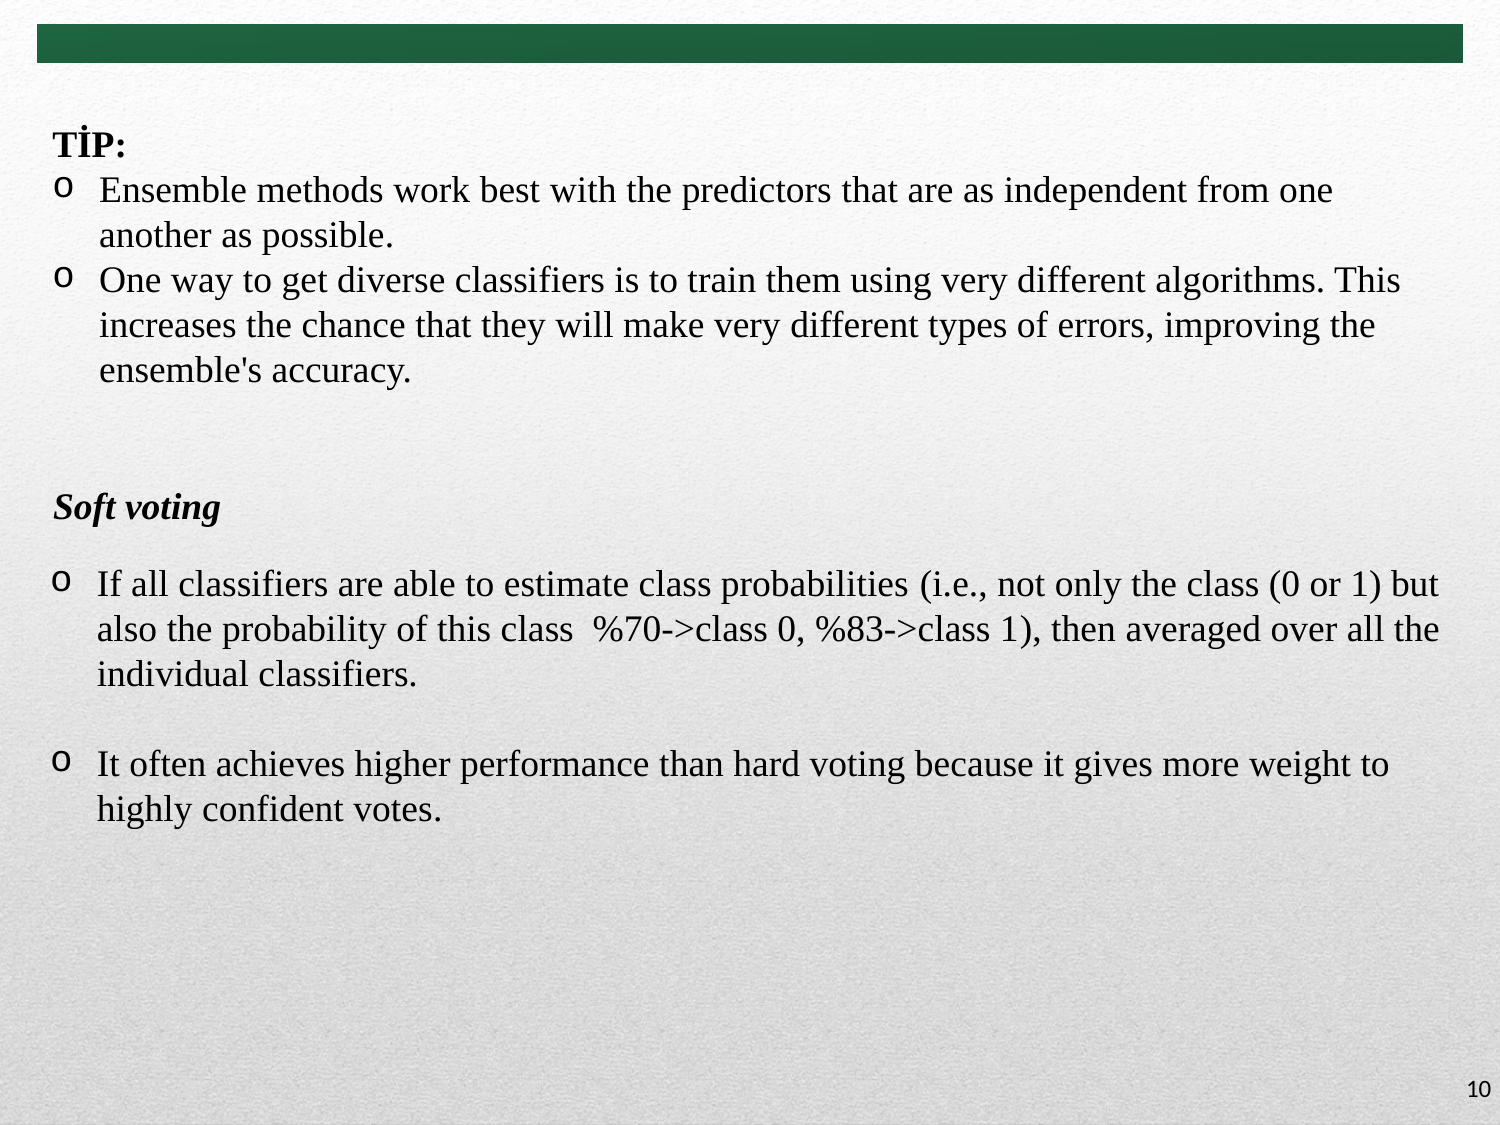

TİP:
Ensemble methods work best with the predictors that are as independent from one another as possible.
One way to get diverse classifiers is to train them using very different algorithms. This increases the chance that they will make very different types of errors, improving the ensemble's accuracy.
Soft voting
If all classifiers are able to estimate class probabilities (i.e., not only the class (0 or 1) but also the probability of this class  %70->class 0, %83->class 1), then averaged over all the individual classifiers.

It often achieves higher performance than hard voting because it gives more weight to highly confident votes.
10